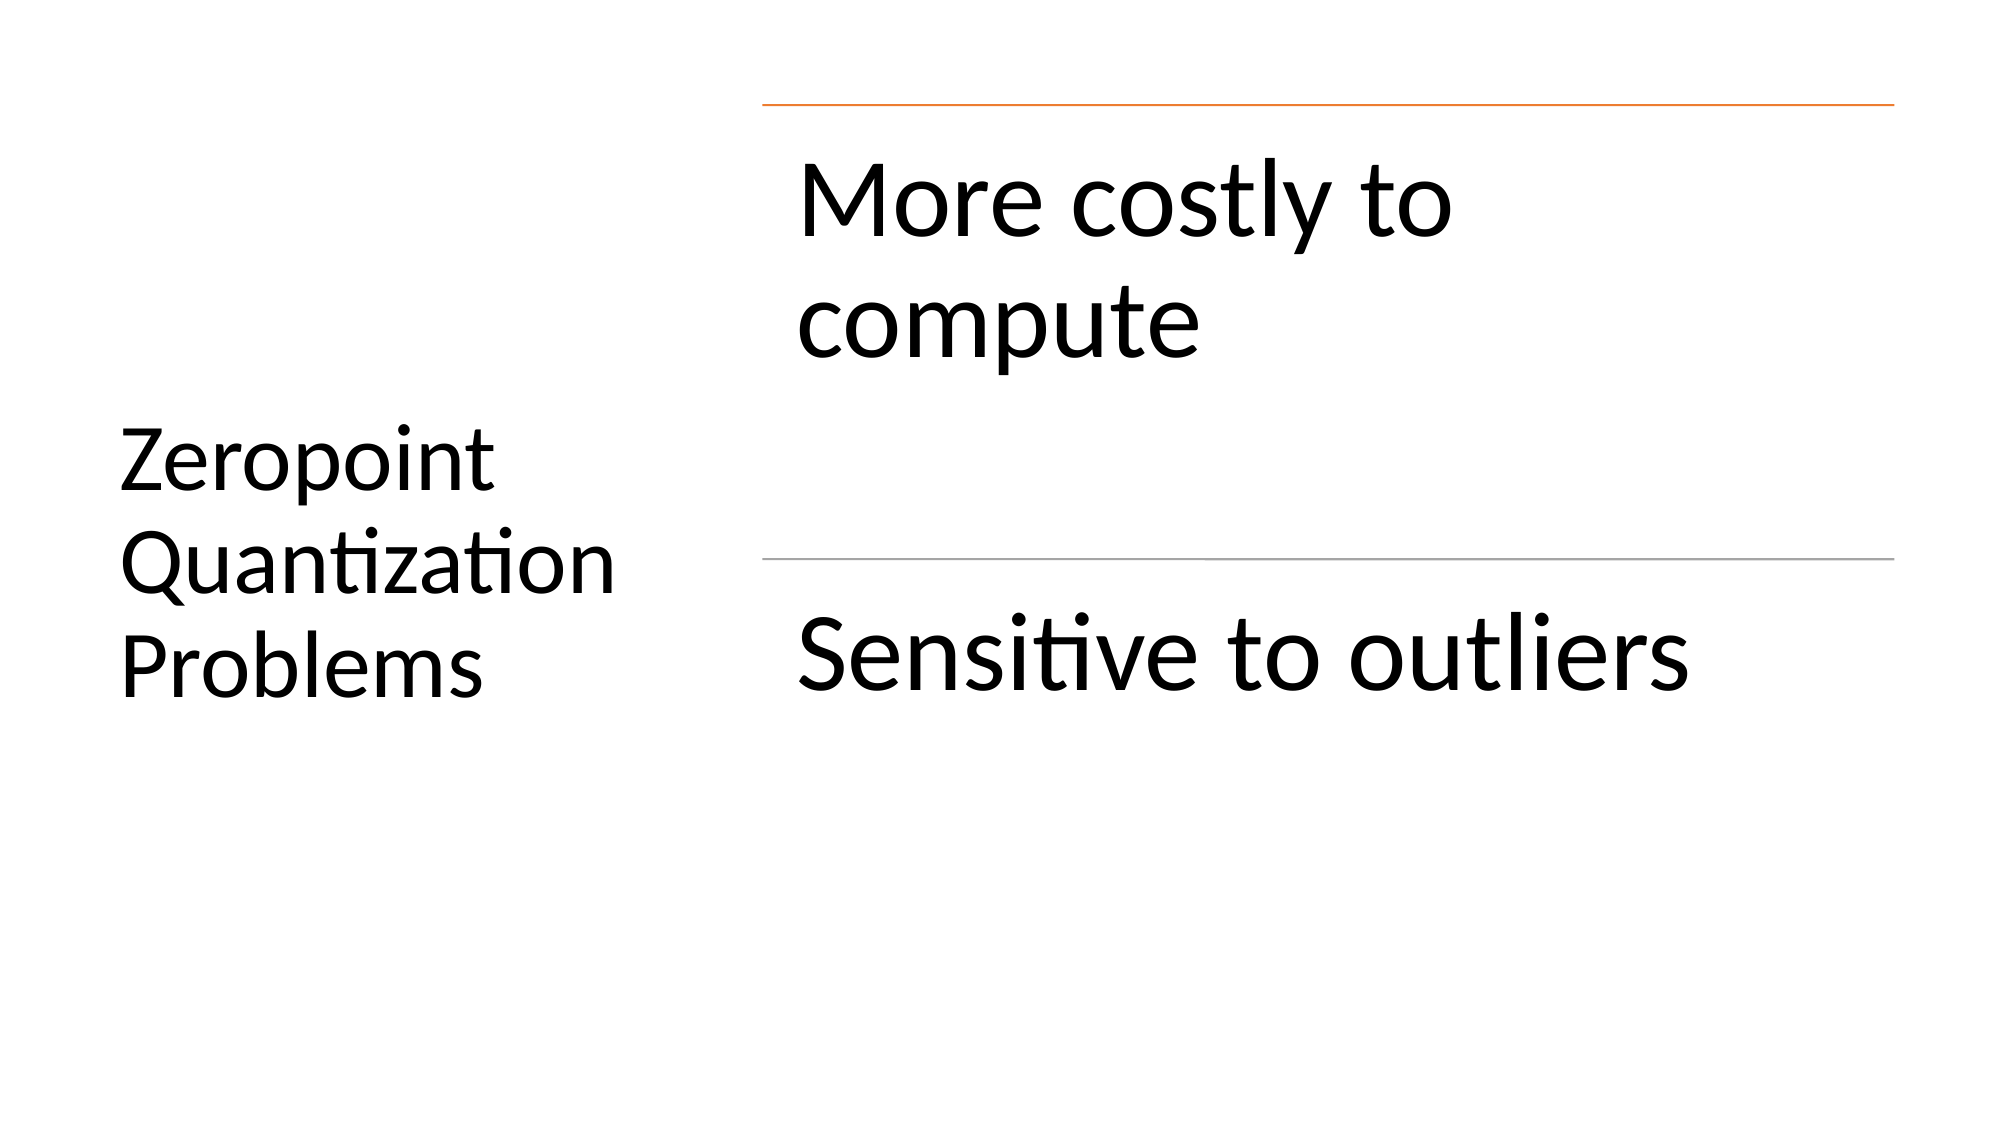

More costly to compute
Sensitive to outliers
# Zeropoint Quantization Problems